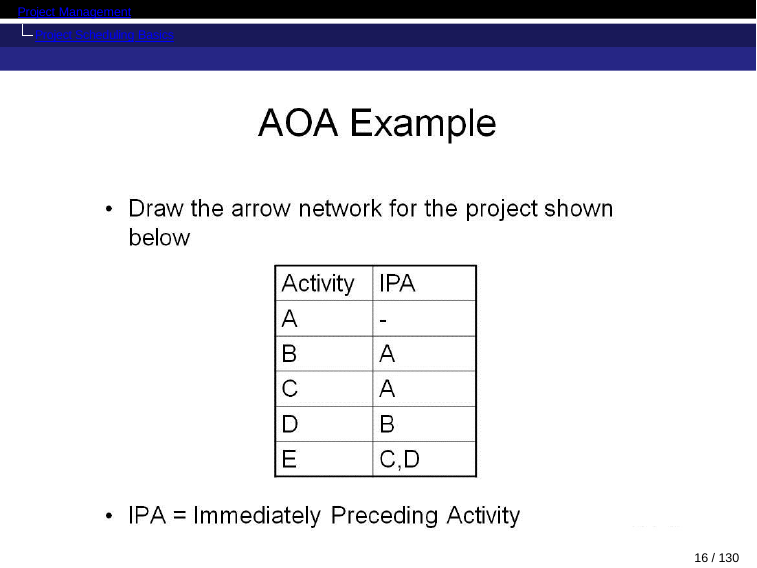

Project Management

Project Scheduling Basics

16 / 130